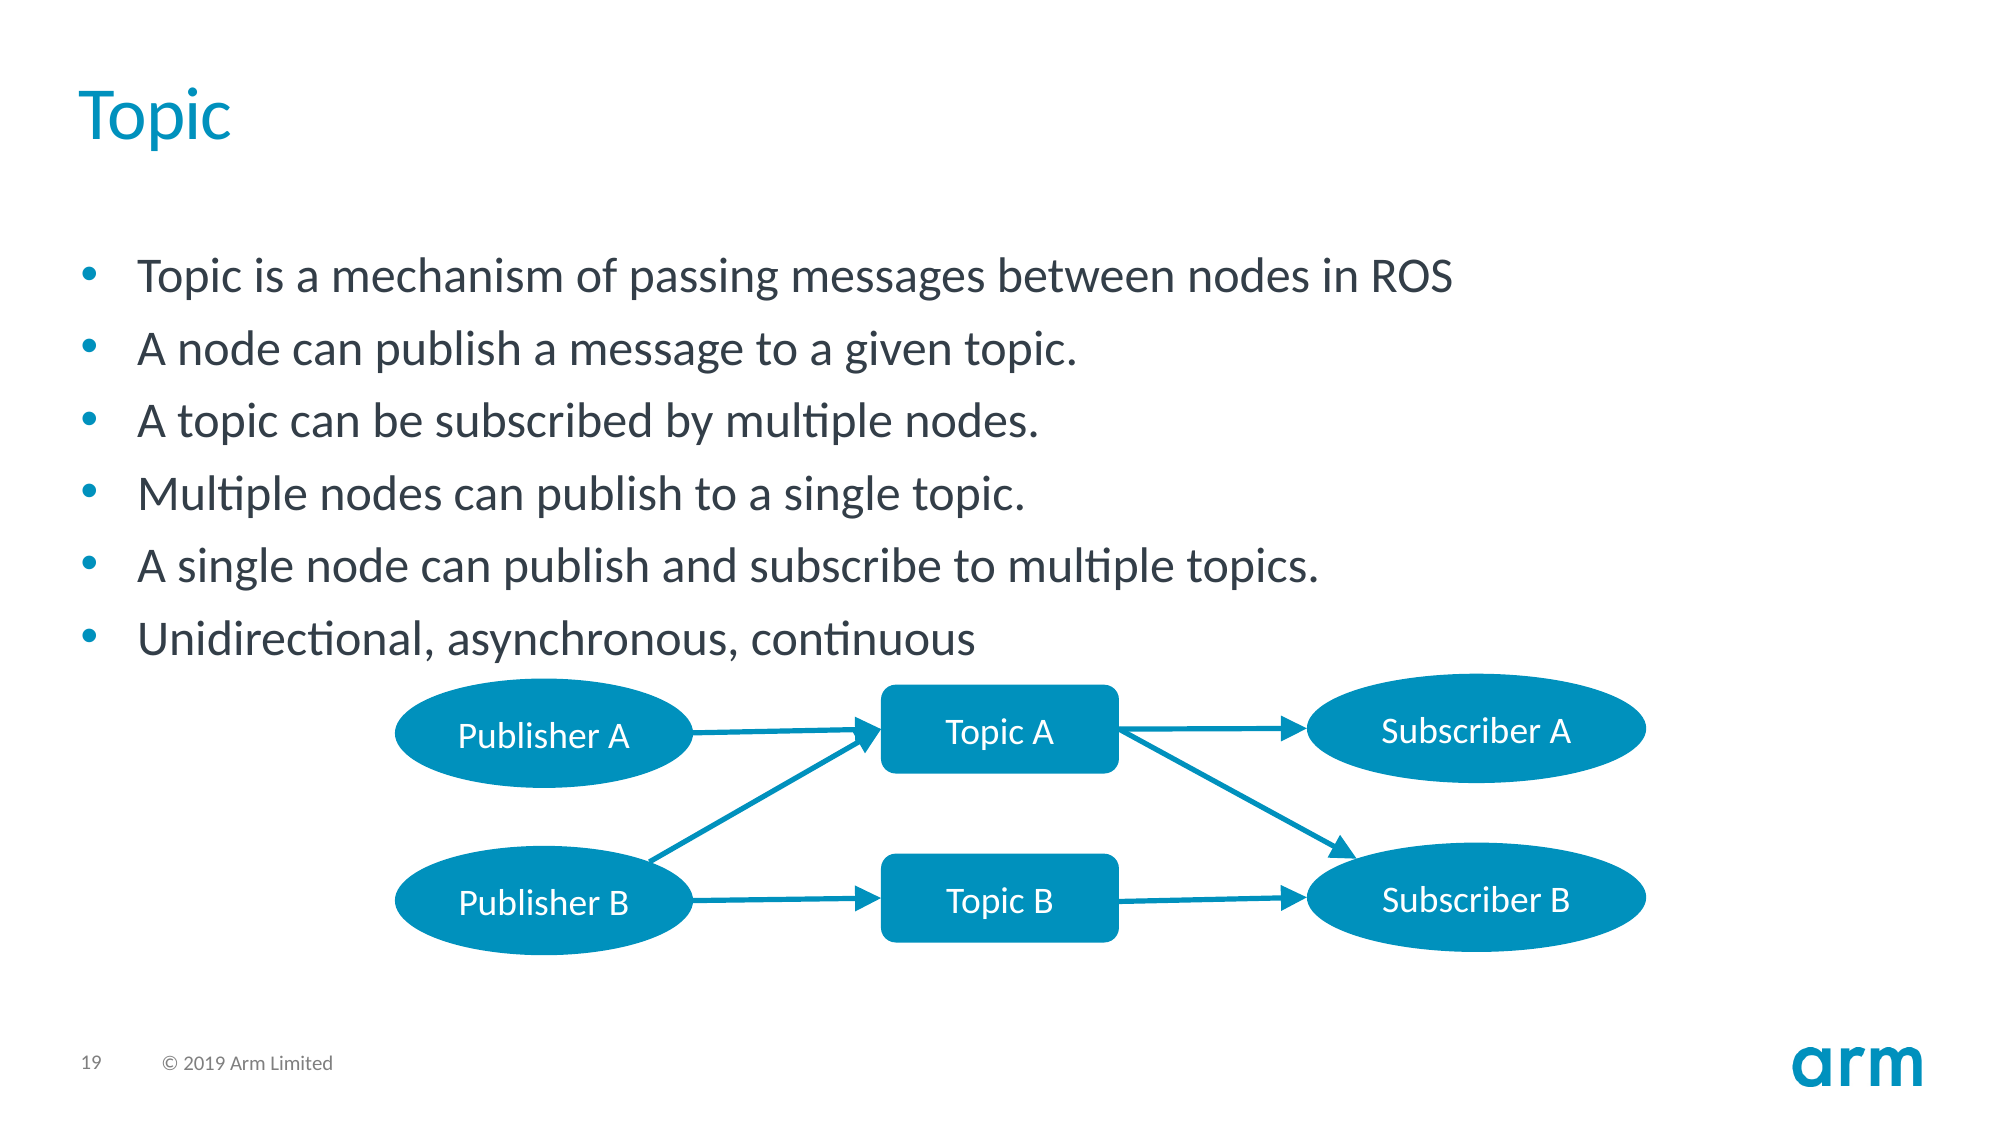

# Topic
Topic is a mechanism of passing messages between nodes in ROS
A node can publish a message to a given topic.
A topic can be subscribed by multiple nodes.
Multiple nodes can publish to a single topic.
A single node can publish and subscribe to multiple topics.
Unidirectional, asynchronous, continuous

Subscriber A
Publisher A
Topic A
Subscriber B
Publisher B
Topic B